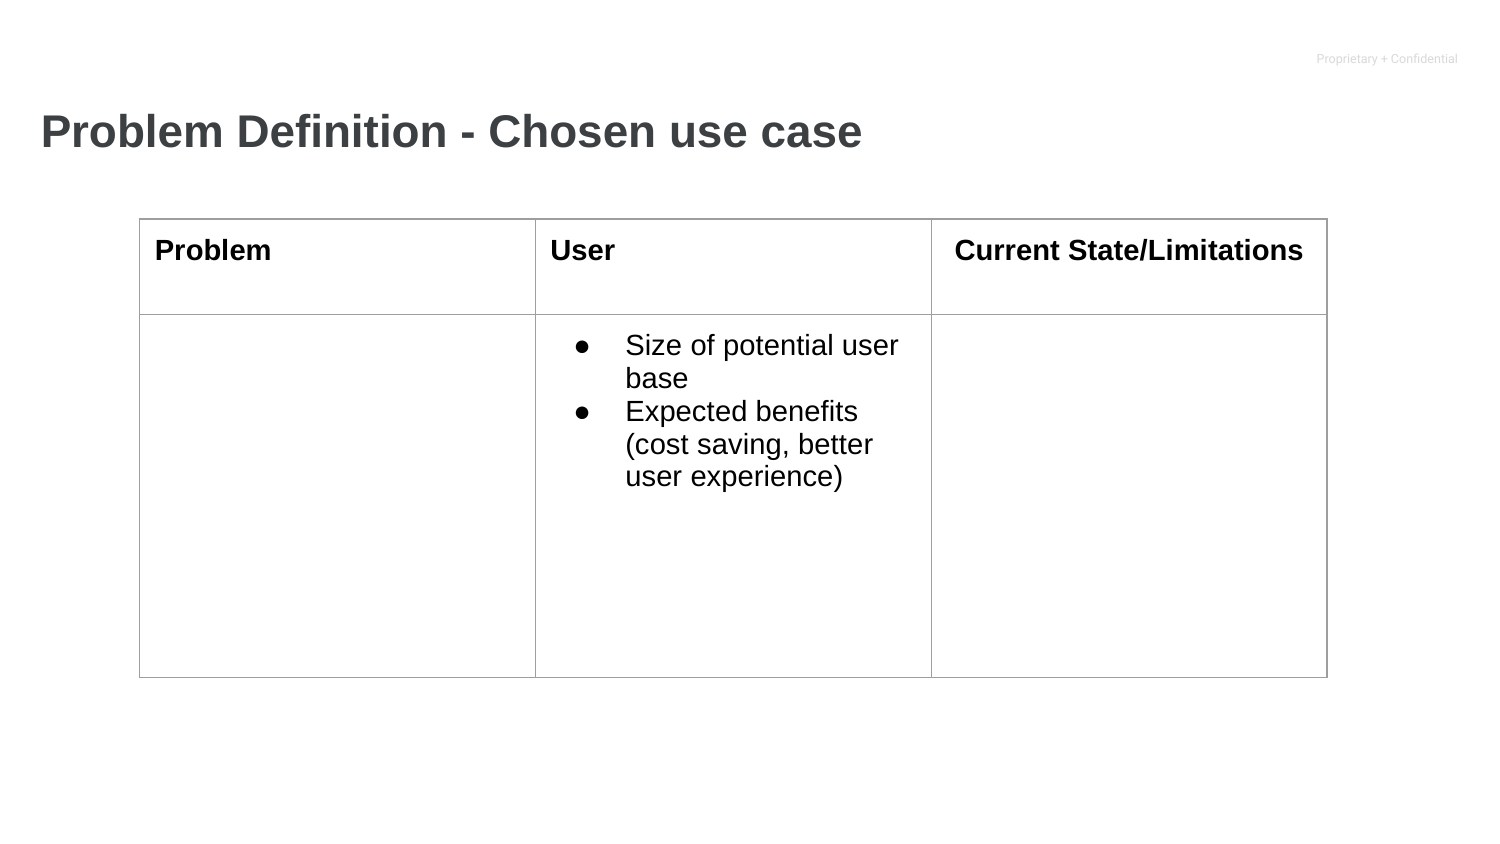

# Problem Definition - Chosen use case
| Problem | User | Current State/Limitations |
| --- | --- | --- |
|  | Size of potential user base Expected benefits (cost saving, better user experience) |  |